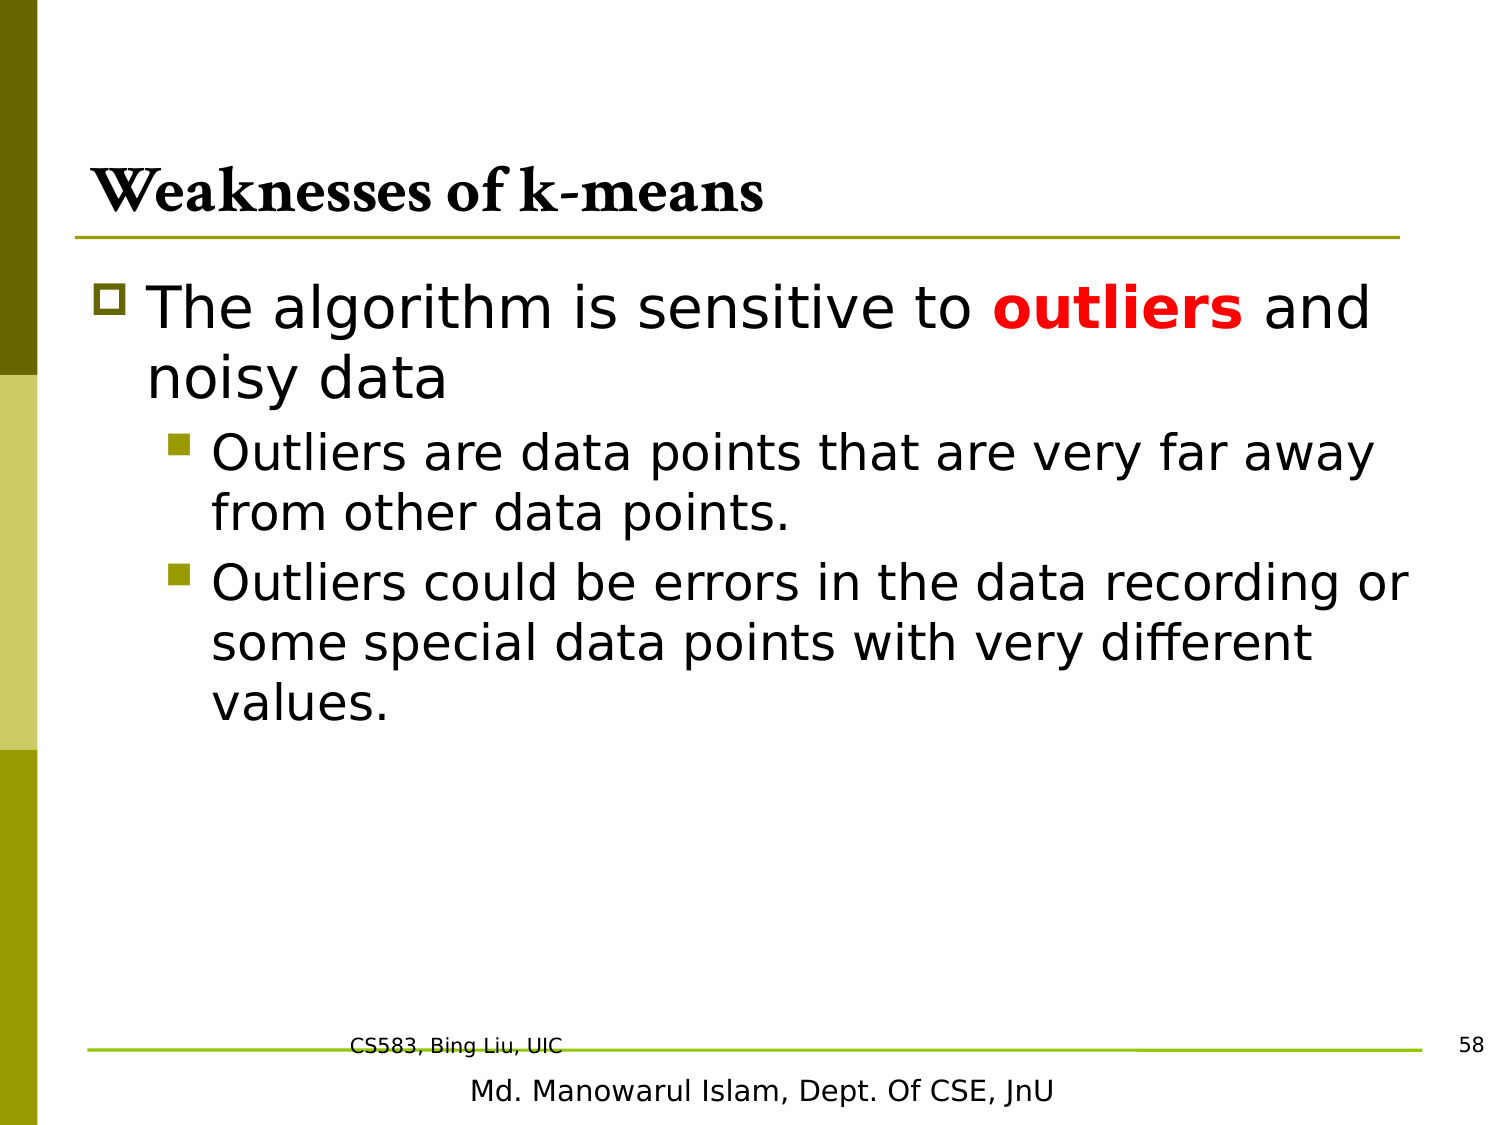

# Weaknesses of k-means
The algorithm is sensitive to outliers and noisy data
Outliers are data points that are very far away from other data points.
Outliers could be errors in the data recording or some special data points with very different values.

58
CS583, Bing Liu, UIC